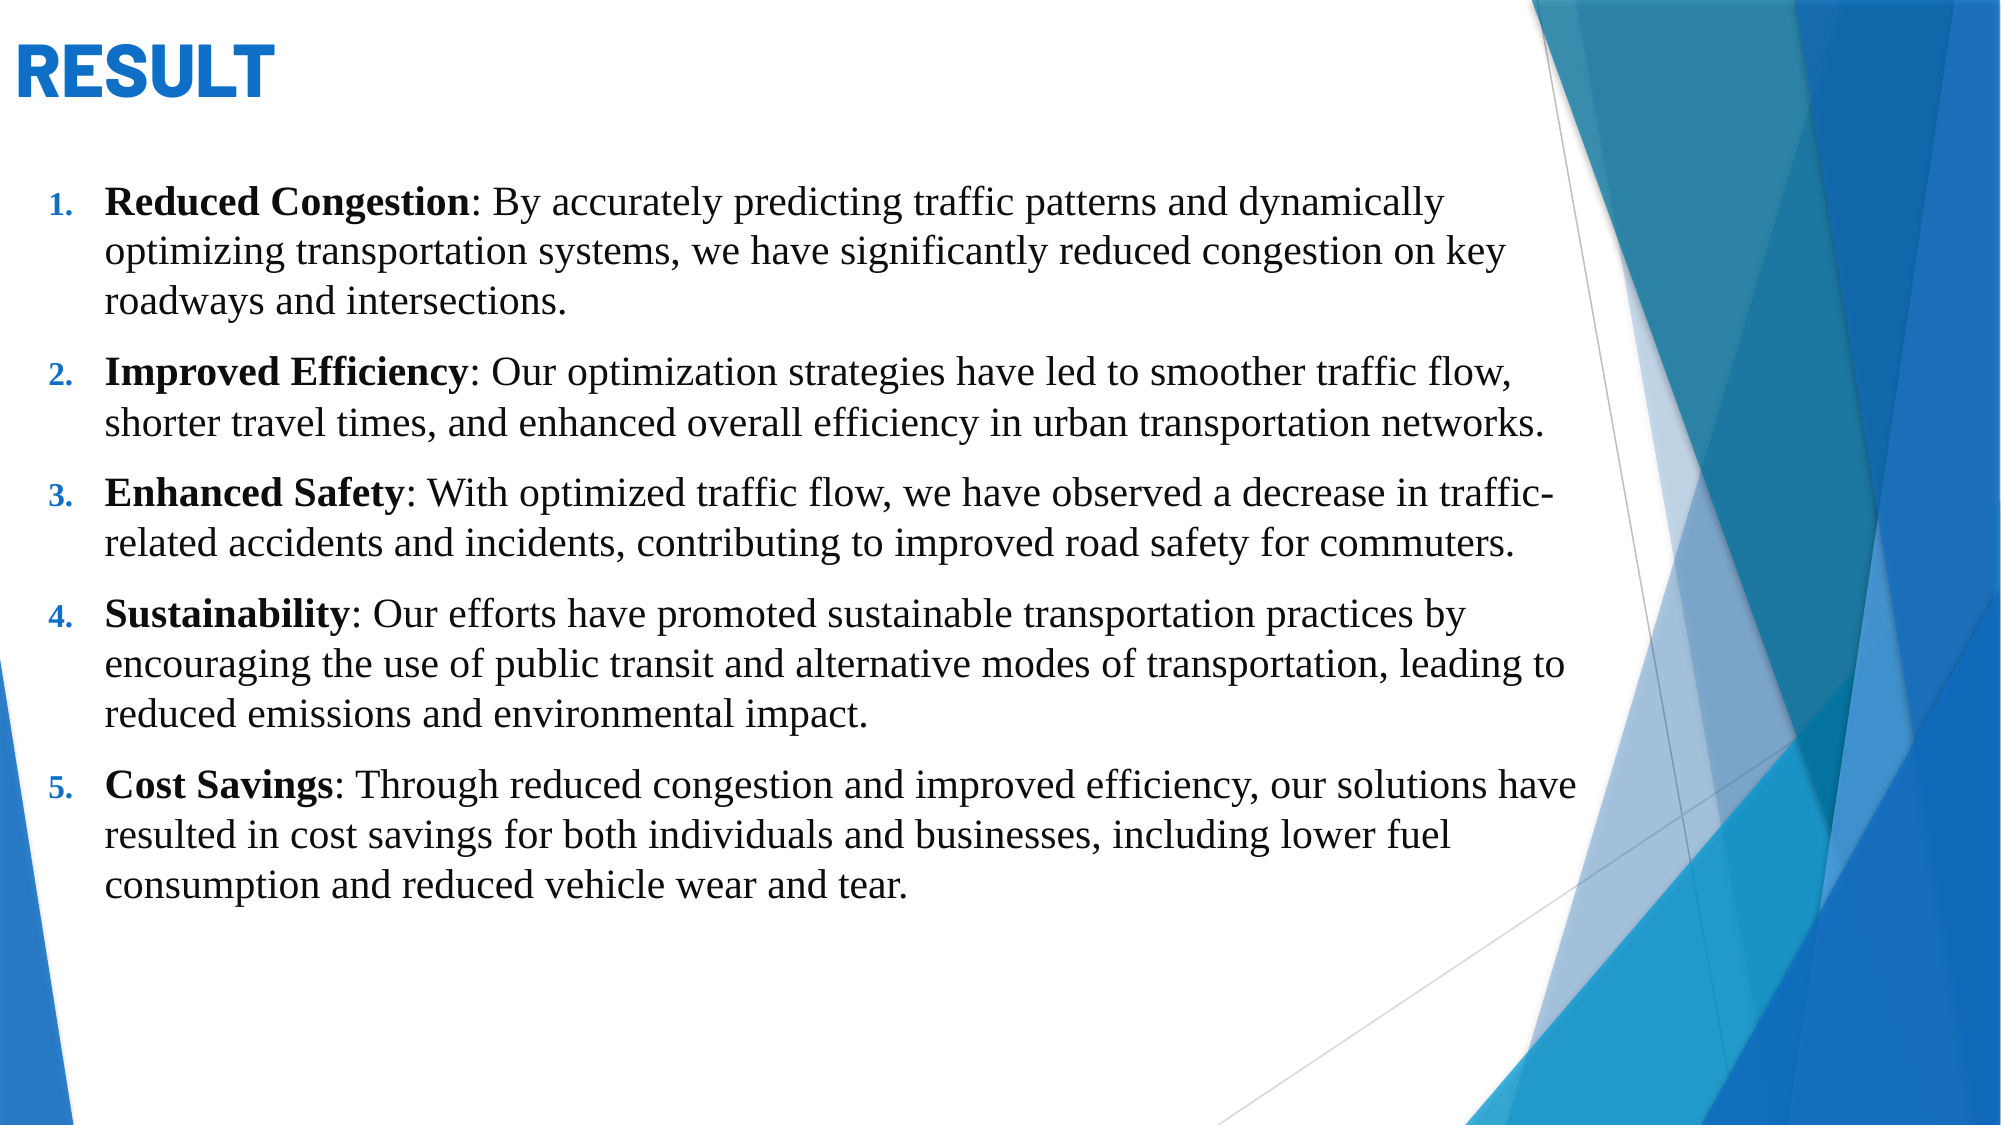

# RESULT
Reduced Congestion: By accurately predicting traffic patterns and dynamically optimizing transportation systems, we have significantly reduced congestion on key roadways and intersections.
Improved Efficiency: Our optimization strategies have led to smoother traffic flow, shorter travel times, and enhanced overall efficiency in urban transportation networks.
Enhanced Safety: With optimized traffic flow, we have observed a decrease in traffic-related accidents and incidents, contributing to improved road safety for commuters.
Sustainability: Our efforts have promoted sustainable transportation practices by encouraging the use of public transit and alternative modes of transportation, leading to reduced emissions and environmental impact.
Cost Savings: Through reduced congestion and improved efficiency, our solutions have resulted in cost savings for both individuals and businesses, including lower fuel consumption and reduced vehicle wear and tear.